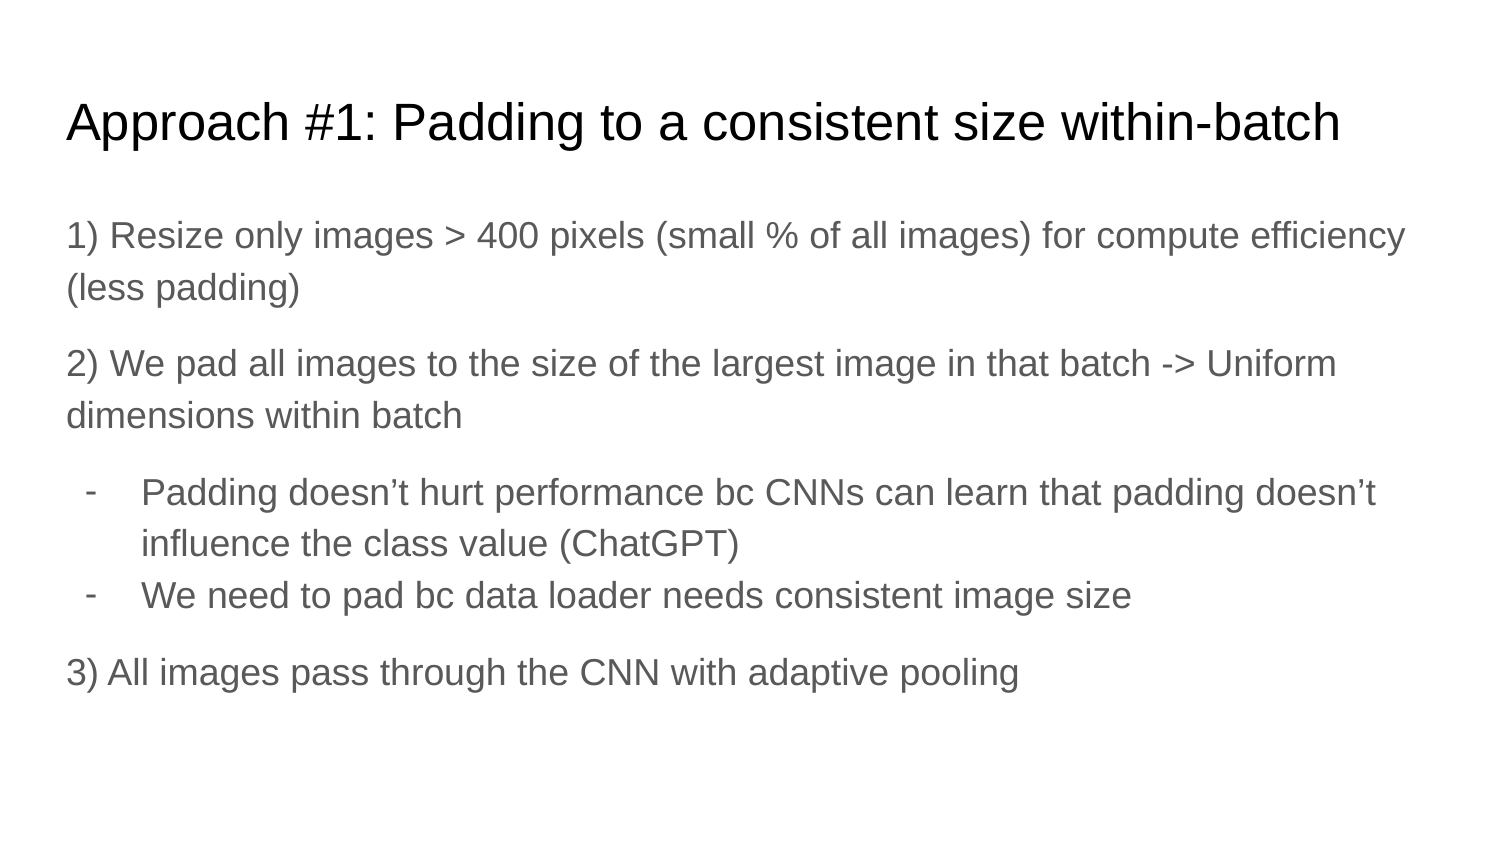

# Approach #1: Padding to a consistent size within-batch
1) Resize only images > 400 pixels (small % of all images) for compute efficiency (less padding)
2) We pad all images to the size of the largest image in that batch -> Uniform dimensions within batch
Padding doesn’t hurt performance bc CNNs can learn that padding doesn’t influence the class value (ChatGPT)
We need to pad bc data loader needs consistent image size
3) All images pass through the CNN with adaptive pooling